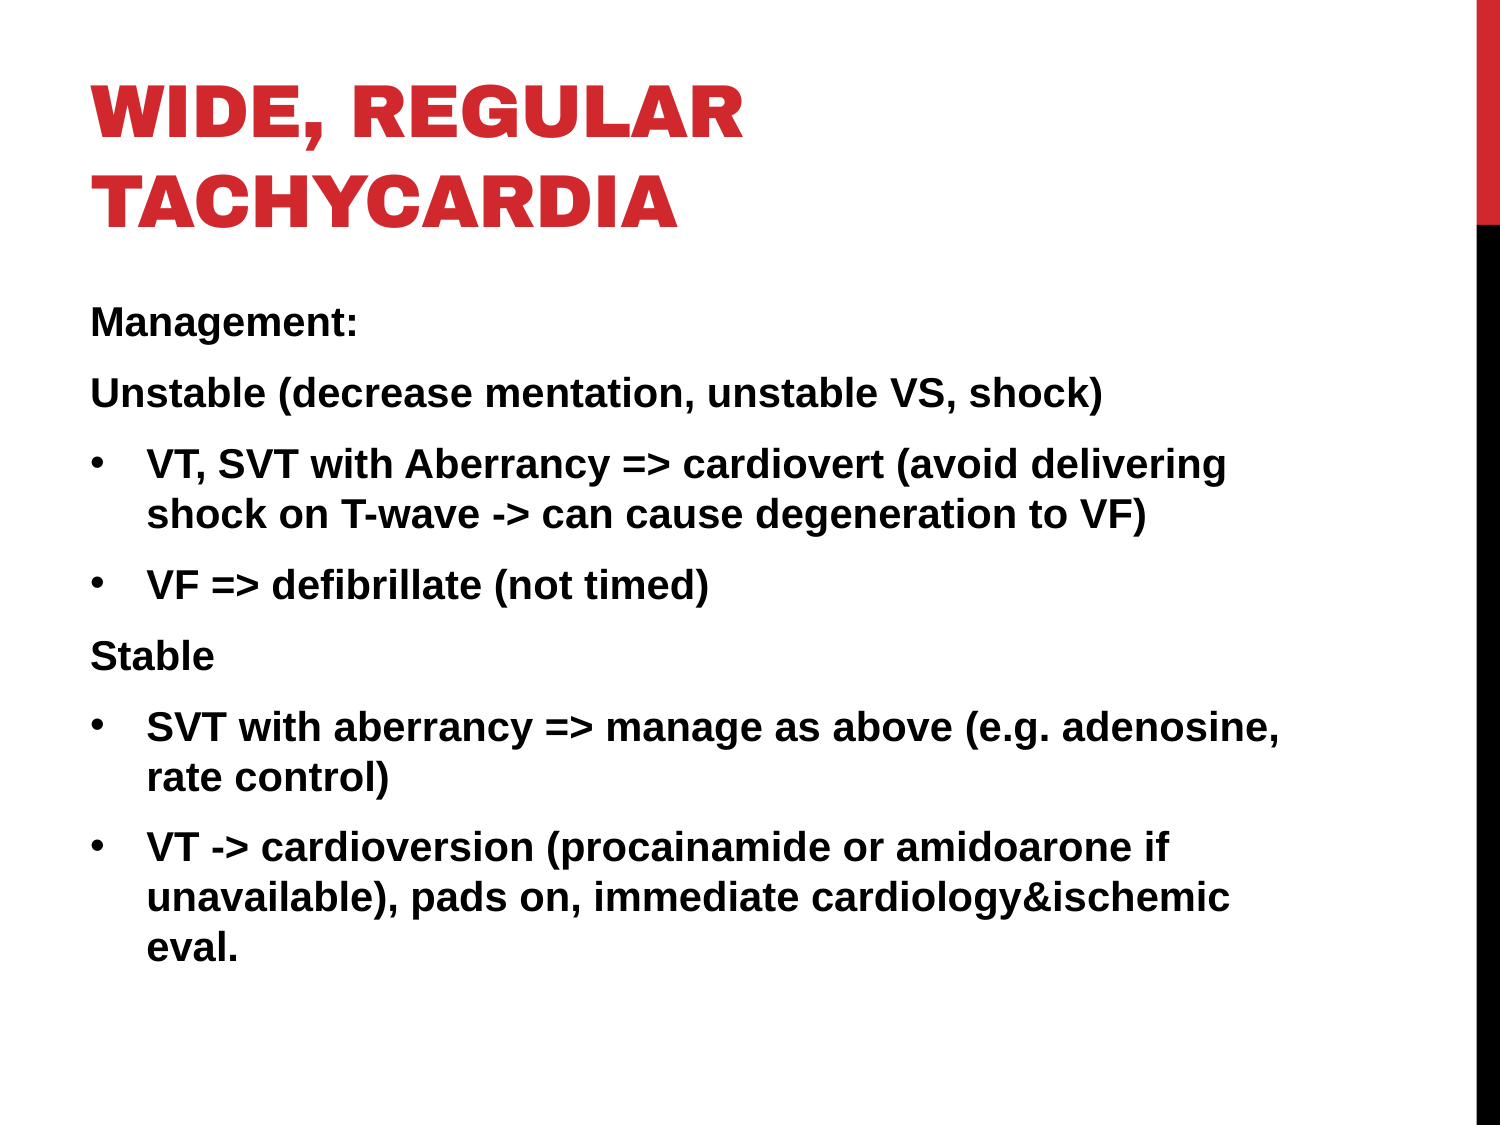

# Wide, regular tachycardia
Management:
Unstable (decrease mentation, unstable VS, shock)
VT, SVT with Aberrancy => cardiovert (avoid delivering shock on T-wave -> can cause degeneration to VF)
VF => defibrillate (not timed)
Stable
SVT with aberrancy => manage as above (e.g. adenosine, rate control)
VT -> cardioversion (procainamide or amidoarone if unavailable), pads on, immediate cardiology&ischemic eval.